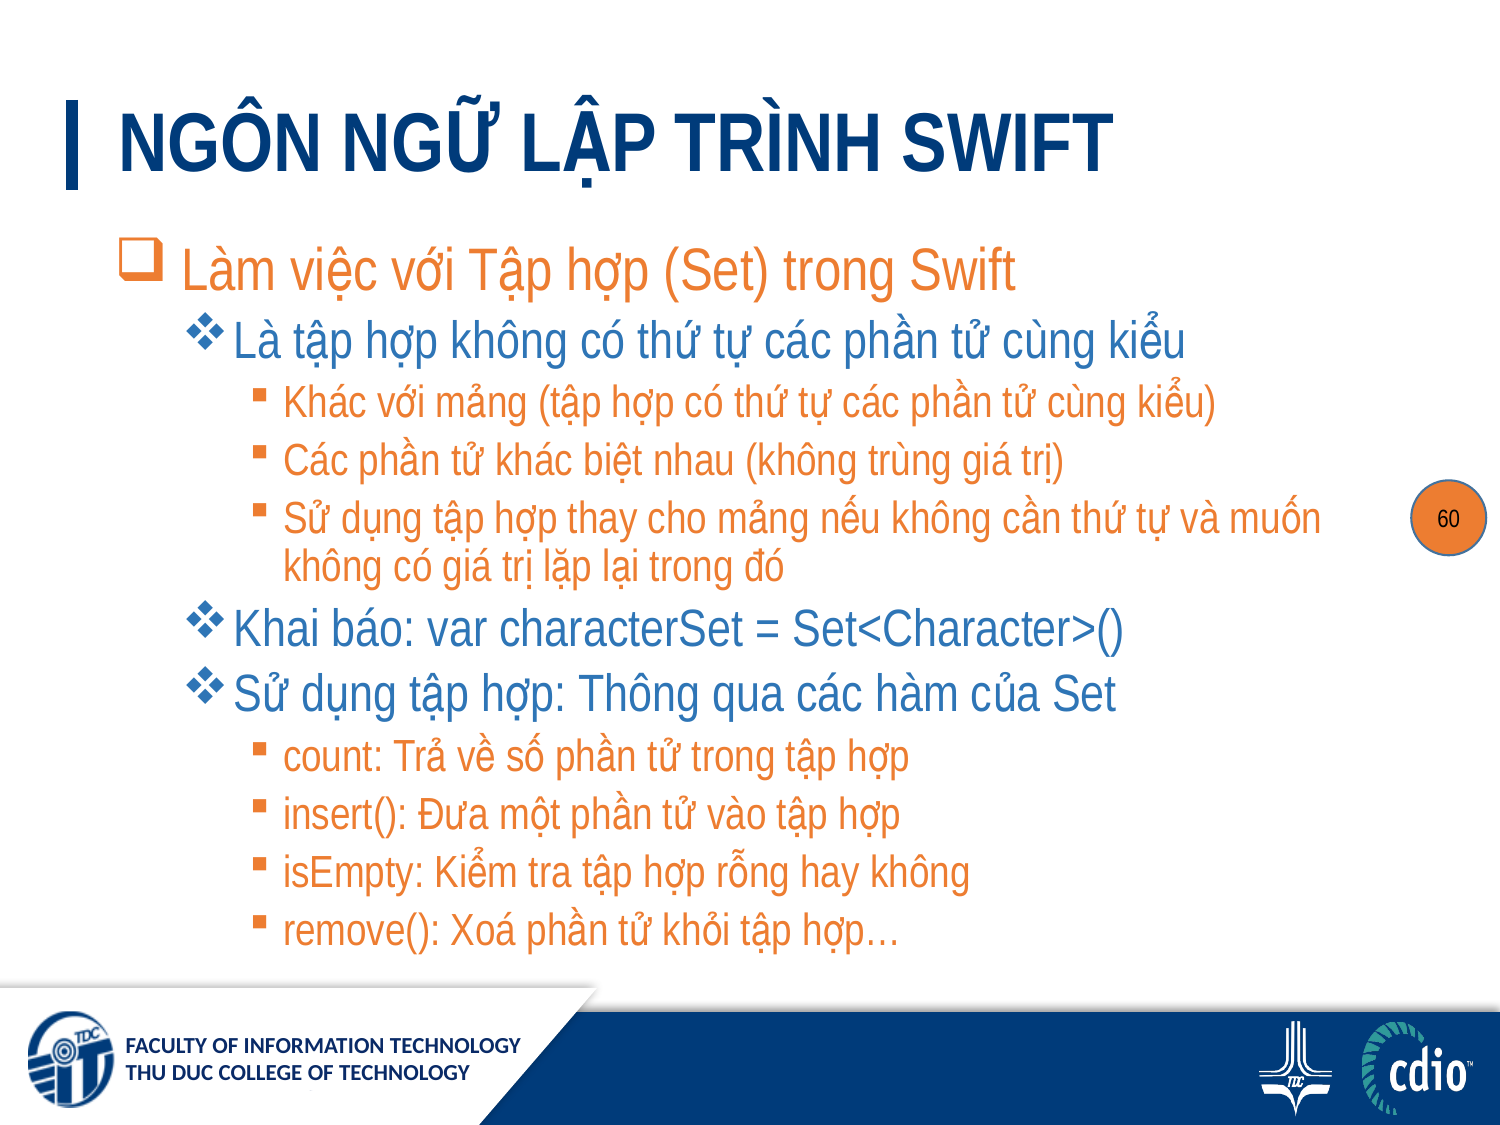

# NGÔN NGỮ LẬP TRÌNH SWIFT
 Làm việc với Tập hợp (Set) trong Swift
Là tập hợp không có thứ tự các phần tử cùng kiểu
Khác với mảng (tập hợp có thứ tự các phần tử cùng kiểu)
Các phần tử khác biệt nhau (không trùng giá trị)
Sử dụng tập hợp thay cho mảng nếu không cần thứ tự và muốn không có giá trị lặp lại trong đó
Khai báo: var characterSet = Set<Character>()
Sử dụng tập hợp: Thông qua các hàm của Set
count: Trả về số phần tử trong tập hợp
insert(): Đưa một phần tử vào tập hợp
isEmpty: Kiểm tra tập hợp rỗng hay không
remove(): Xoá phần tử khỏi tập hợp…